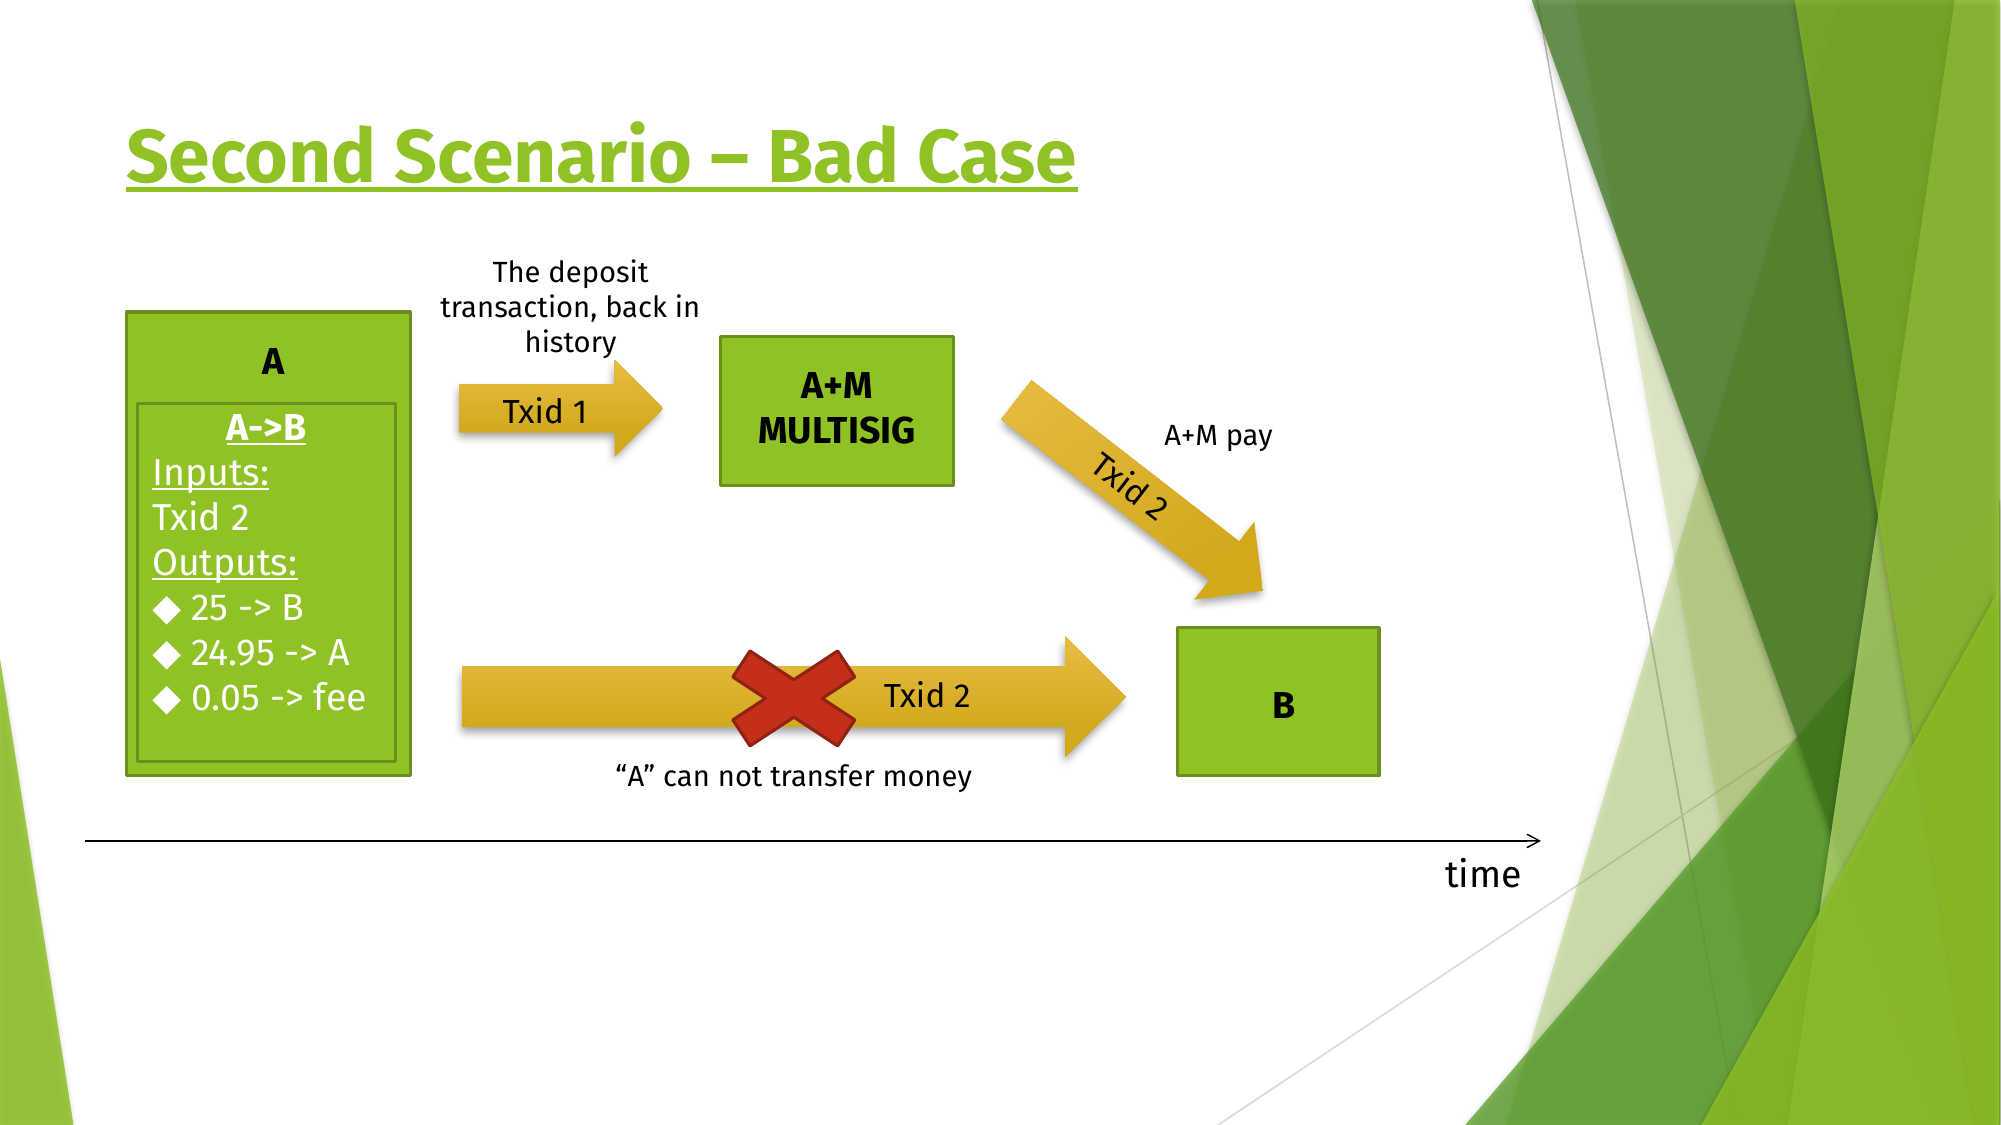

# Second Scenario – Bad Case
The deposit transaction, back in history

A

A+M
MULTISIG

Txid 1
A->B
Inputs:
Txid 2
Outputs:
◆ 25 -> B
◆ 24.95 -> A
◆ 0.05 -> fee

A+M pay

Txid 2

                                  Txid 2

B
“A” can not transfer money
time